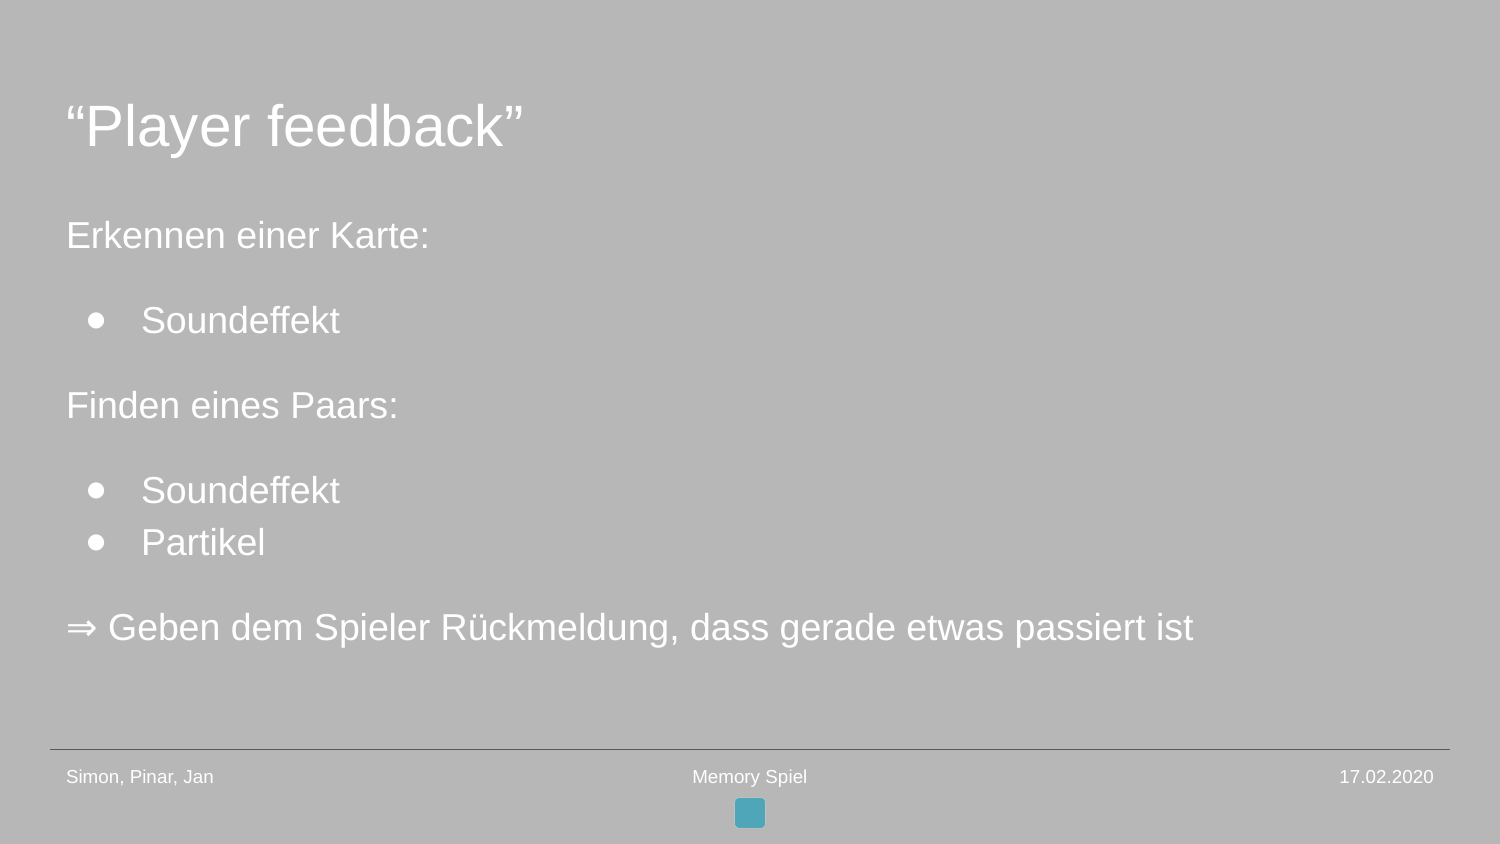

# “Player feedback”
Erkennen einer Karte:
Soundeffekt
Finden eines Paars:
Soundeffekt
Partikel
⇒ Geben dem Spieler Rückmeldung, dass gerade etwas passiert ist